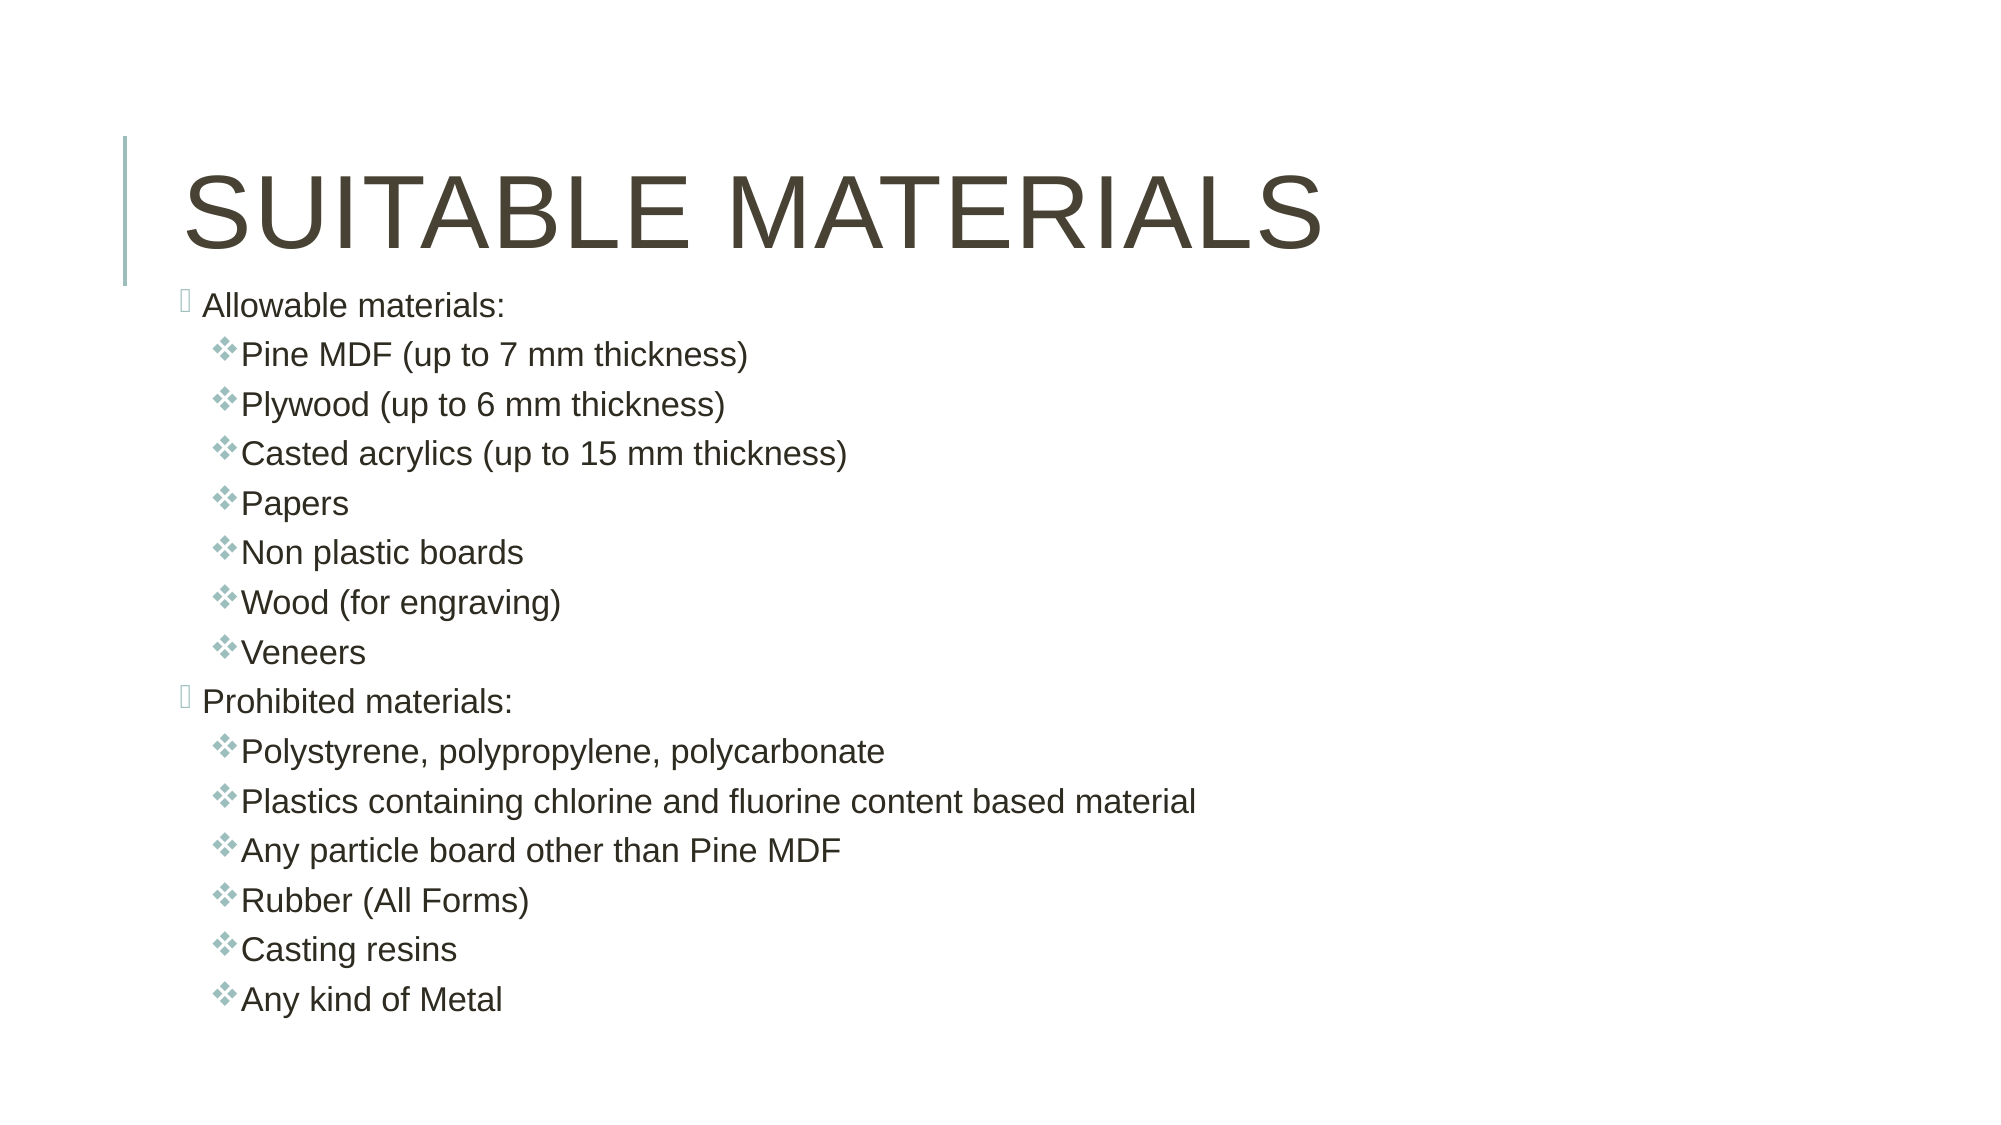

# Suitable materials
Allowable materials:
Pine MDF (up to 7 mm thickness)
Plywood (up to 6 mm thickness)
Casted acrylics (up to 15 mm thickness)
Papers
Non plastic boards
Wood (for engraving)
Veneers
Prohibited materials:
Polystyrene, polypropylene, polycarbonate
Plastics containing chlorine and fluorine content based material
Any particle board other than Pine MDF
Rubber (All Forms)
Casting resins
Any kind of Metal